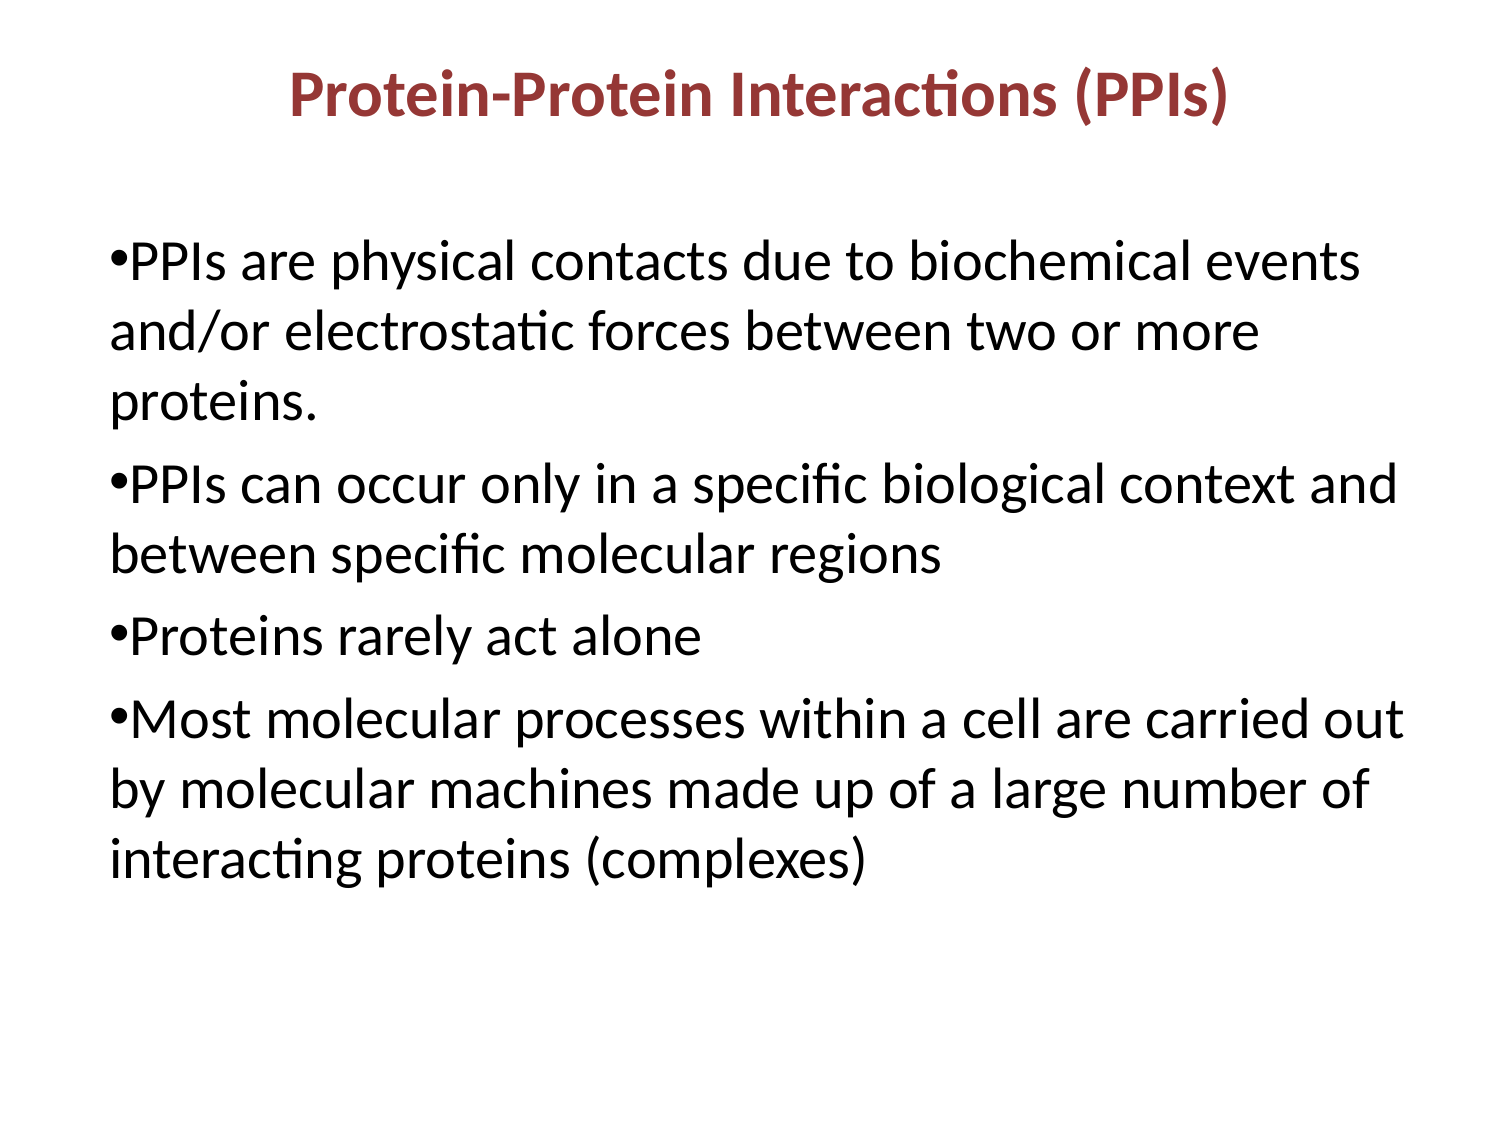

Protein-Protein Interactions (PPIs)
PPIs are physical contacts due to biochemical events and/or electrostatic forces between two or more proteins.
PPIs can occur only in a specific biological context and between specific molecular regions
Proteins rarely act alone
Most molecular processes within a cell are carried out by molecular machines made up of a large number of interacting proteins (complexes)